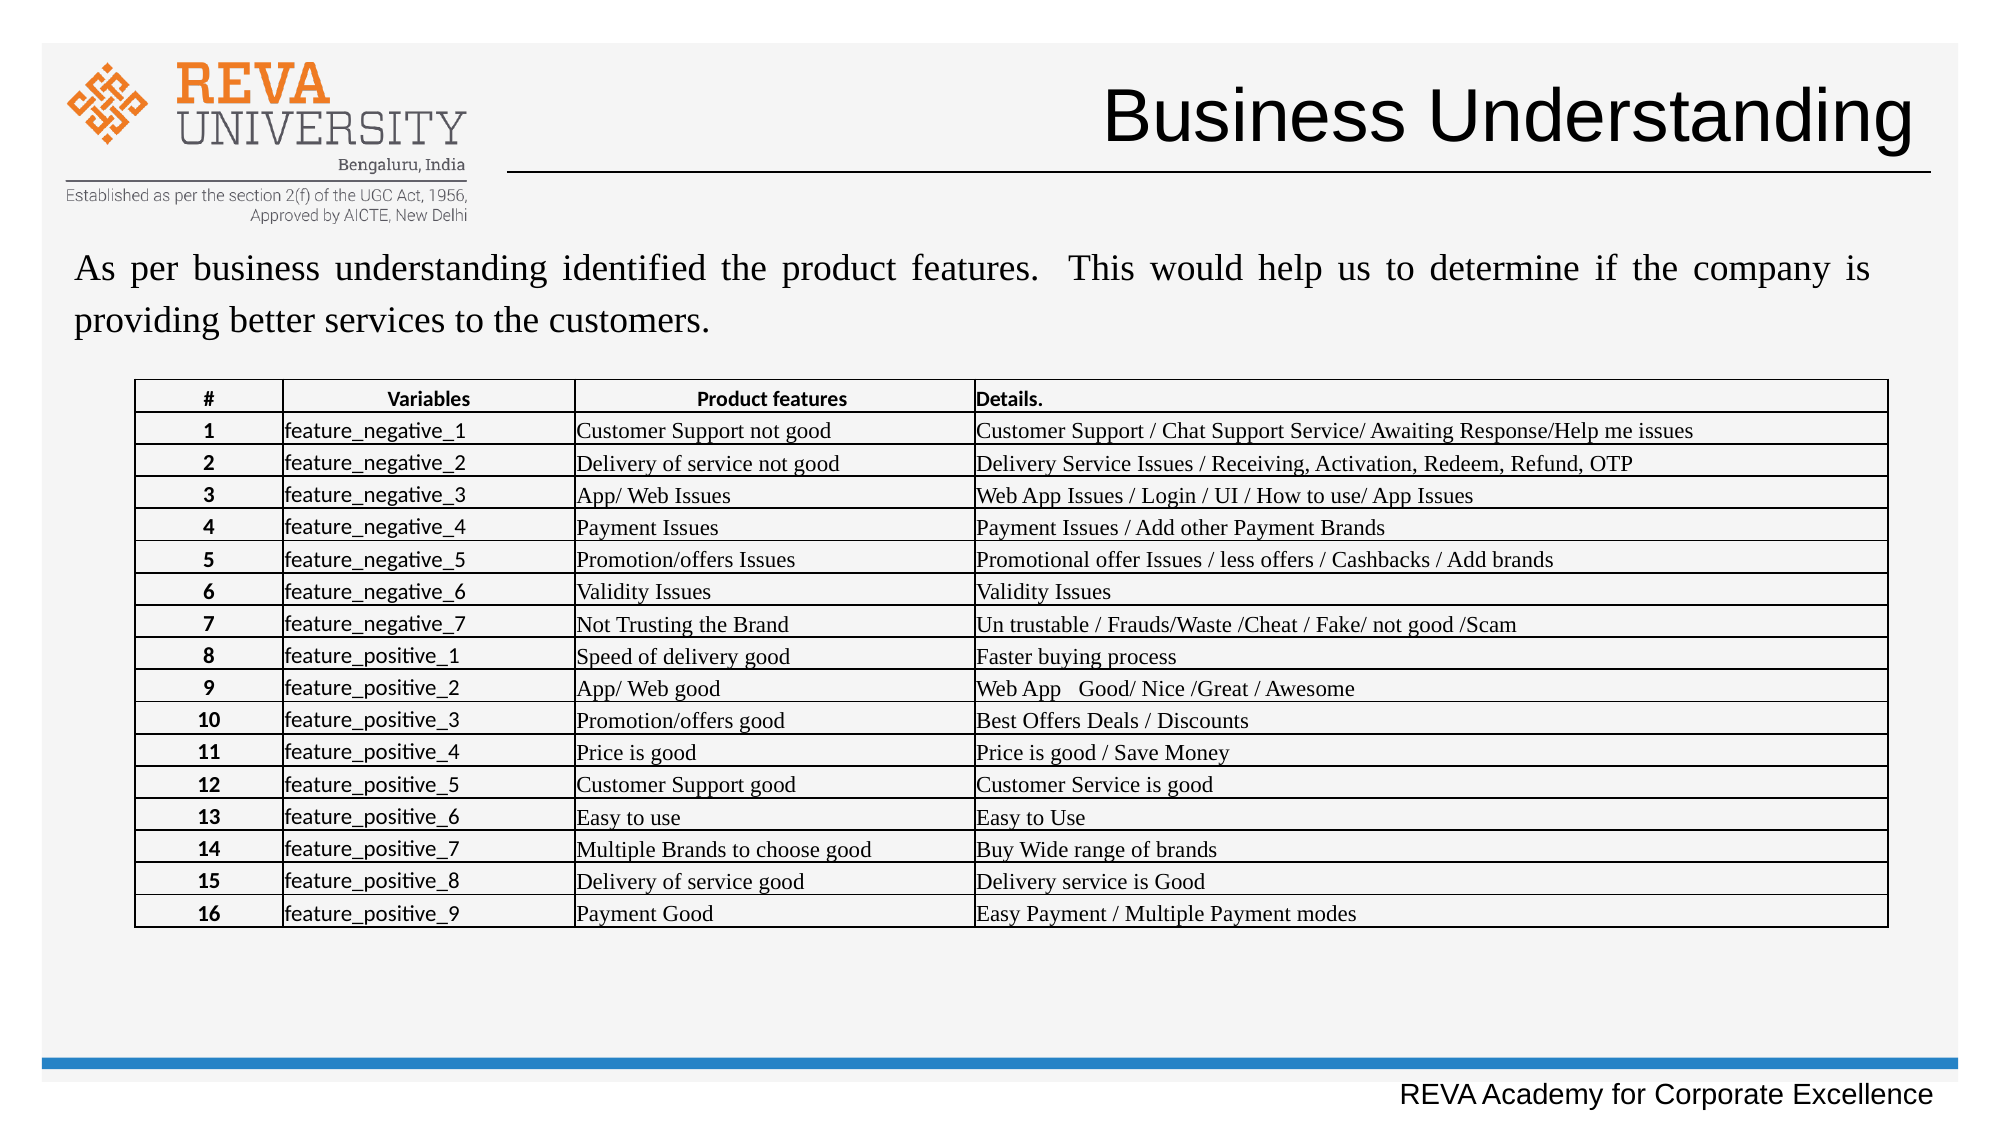

# Business Understanding
As per business understanding identified the product features.  This would help us to determine if the company is providing better services to the customers.
| # | Variables | Product features | Details. |
| --- | --- | --- | --- |
| 1 | feature\_negative\_1 | Customer Support not good | Customer Support / Chat Support Service/ Awaiting Response/Help me issues |
| 2 | feature\_negative\_2 | Delivery of service not good | Delivery Service Issues / Receiving, Activation, Redeem, Refund, OTP |
| 3 | feature\_negative\_3 | App/ Web Issues | Web App Issues / Login / UI / How to use/ App Issues |
| 4 | feature\_negative\_4 | Payment Issues | Payment Issues / Add other Payment Brands |
| 5 | feature\_negative\_5 | Promotion/offers Issues | Promotional offer Issues / less offers / Cashbacks / Add brands |
| 6 | feature\_negative\_6 | Validity Issues | Validity Issues |
| 7 | feature\_negative\_7 | Not Trusting the Brand | Un trustable / Frauds/Waste /Cheat / Fake/ not good /Scam |
| 8 | feature\_positive\_1 | Speed of delivery good | Faster buying process |
| 9 | feature\_positive\_2 | App/ Web good | Web App Good/ Nice /Great / Awesome |
| 10 | feature\_positive\_3 | Promotion/offers good | Best Offers Deals / Discounts |
| 11 | feature\_positive\_4 | Price is good | Price is good / Save Money |
| 12 | feature\_positive\_5 | Customer Support good | Customer Service is good |
| 13 | feature\_positive\_6 | Easy to use | Easy to Use |
| 14 | feature\_positive\_7 | Multiple Brands to choose good | Buy Wide range of brands |
| 15 | feature\_positive\_8 | Delivery of service good | Delivery service is Good |
| 16 | feature\_positive\_9 | Payment Good | Easy Payment / Multiple Payment modes |